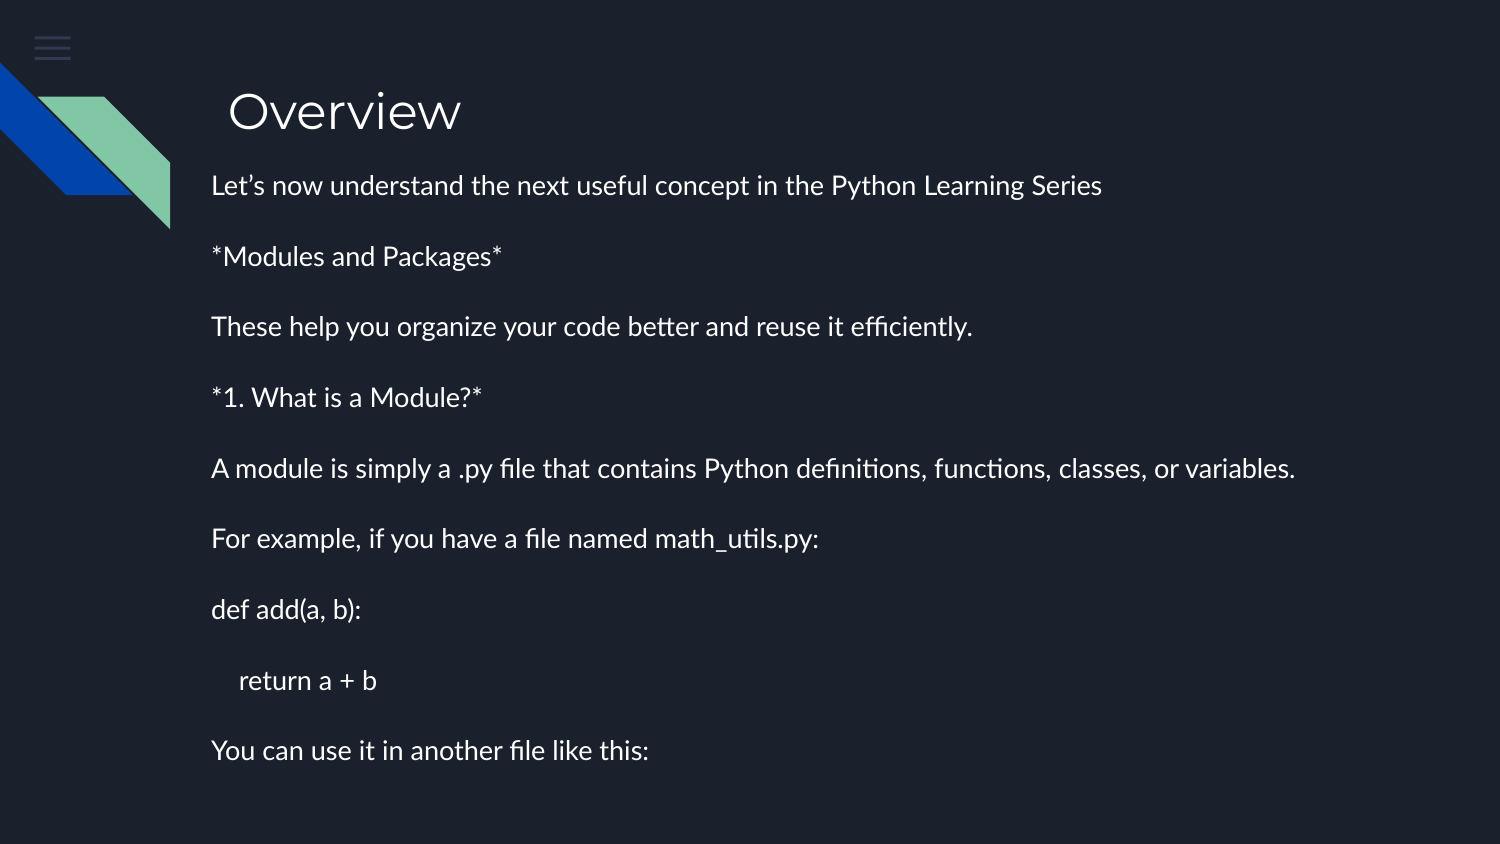

# Overview
Let’s now understand the next useful concept in the Python Learning Series
*Modules and Packages*
These help you organize your code better and reuse it efficiently.
*1. What is a Module?*
A module is simply a .py file that contains Python definitions, functions, classes, or variables.
For example, if you have a file named math_utils.py:
def add(a, b):
    return a + b
You can use it in another file like this:

import math_utils
print(math_utils.add(2, 3))  # Output: 5

You can also import specific parts:

from math_utils import add
print(add(2, 3))

*2. What is a Package?*

A package is a directory containing multiple related Python modules and an __init__.py file. This helps structure large projects.

*Example folder structure:*

myproject/
│
├── math_utils/
│   ├── __init__.py
│   └── operations.py

Then you can import like this:

from math_utils.operations import add

*3. Standard Modules You Should Know*

Python comes with many built-in modules. Here are a few:

math → Math operations

random → Generate random numbers

datetime → Work with dates and times

os → Interact with the operating system

sys → Access system-specific parameters

json → Handle JSON data

You can also install external modules using pip:

pip install requests

And then use it in your code:

import requests
response = requests.get('https://example.com')

This is an essential skill when your projects start growing. And you'll definitely use modules when working with APIs, web scraping, automation, or any real-world project.

*React with ❤️ once you're ready for the next quiz on Modules & Packages*

Python Learning Series: https://whatsapp.com/channel/0029VaiM08SDuMRaGKd9Wv0L/1527